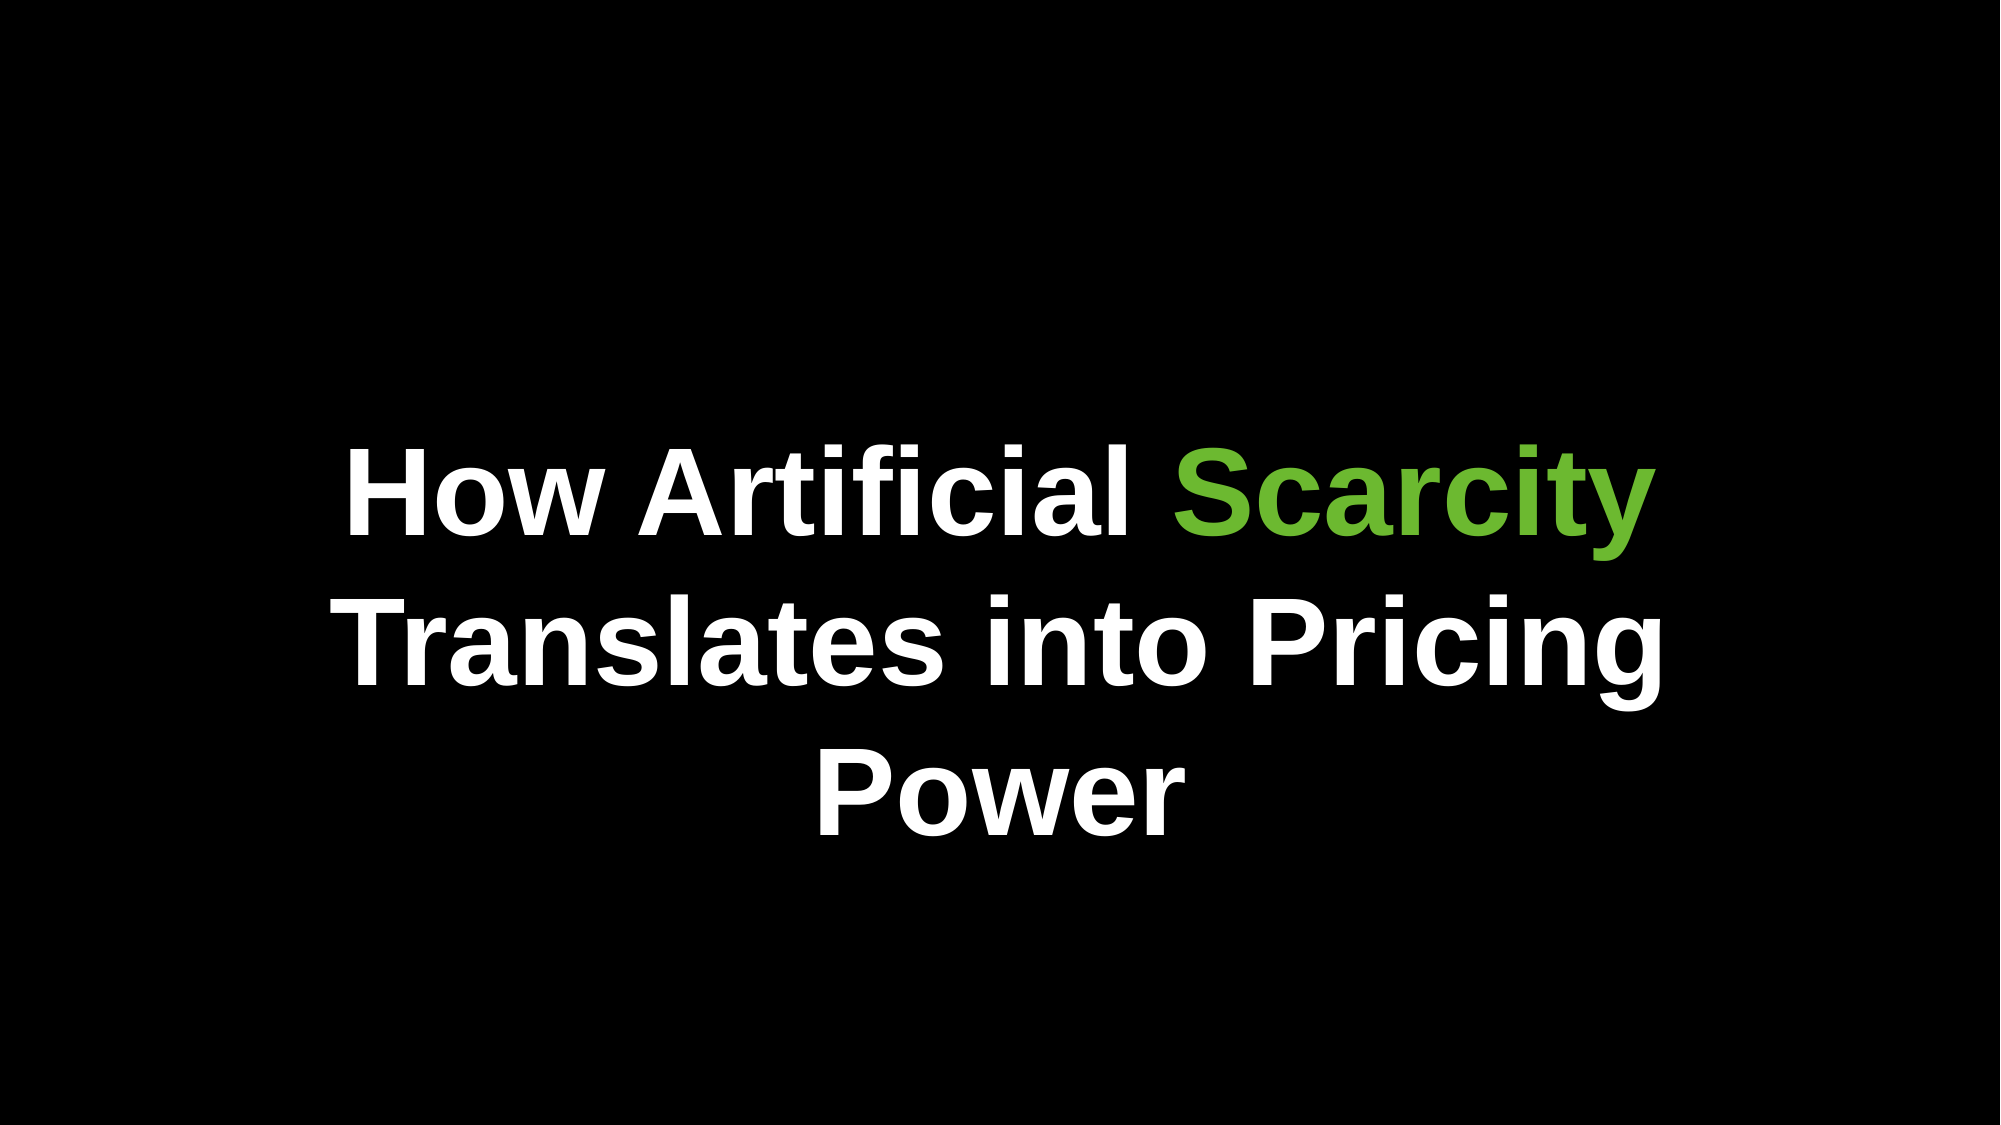

How Artificial Scarcity Translates into Pricing Power